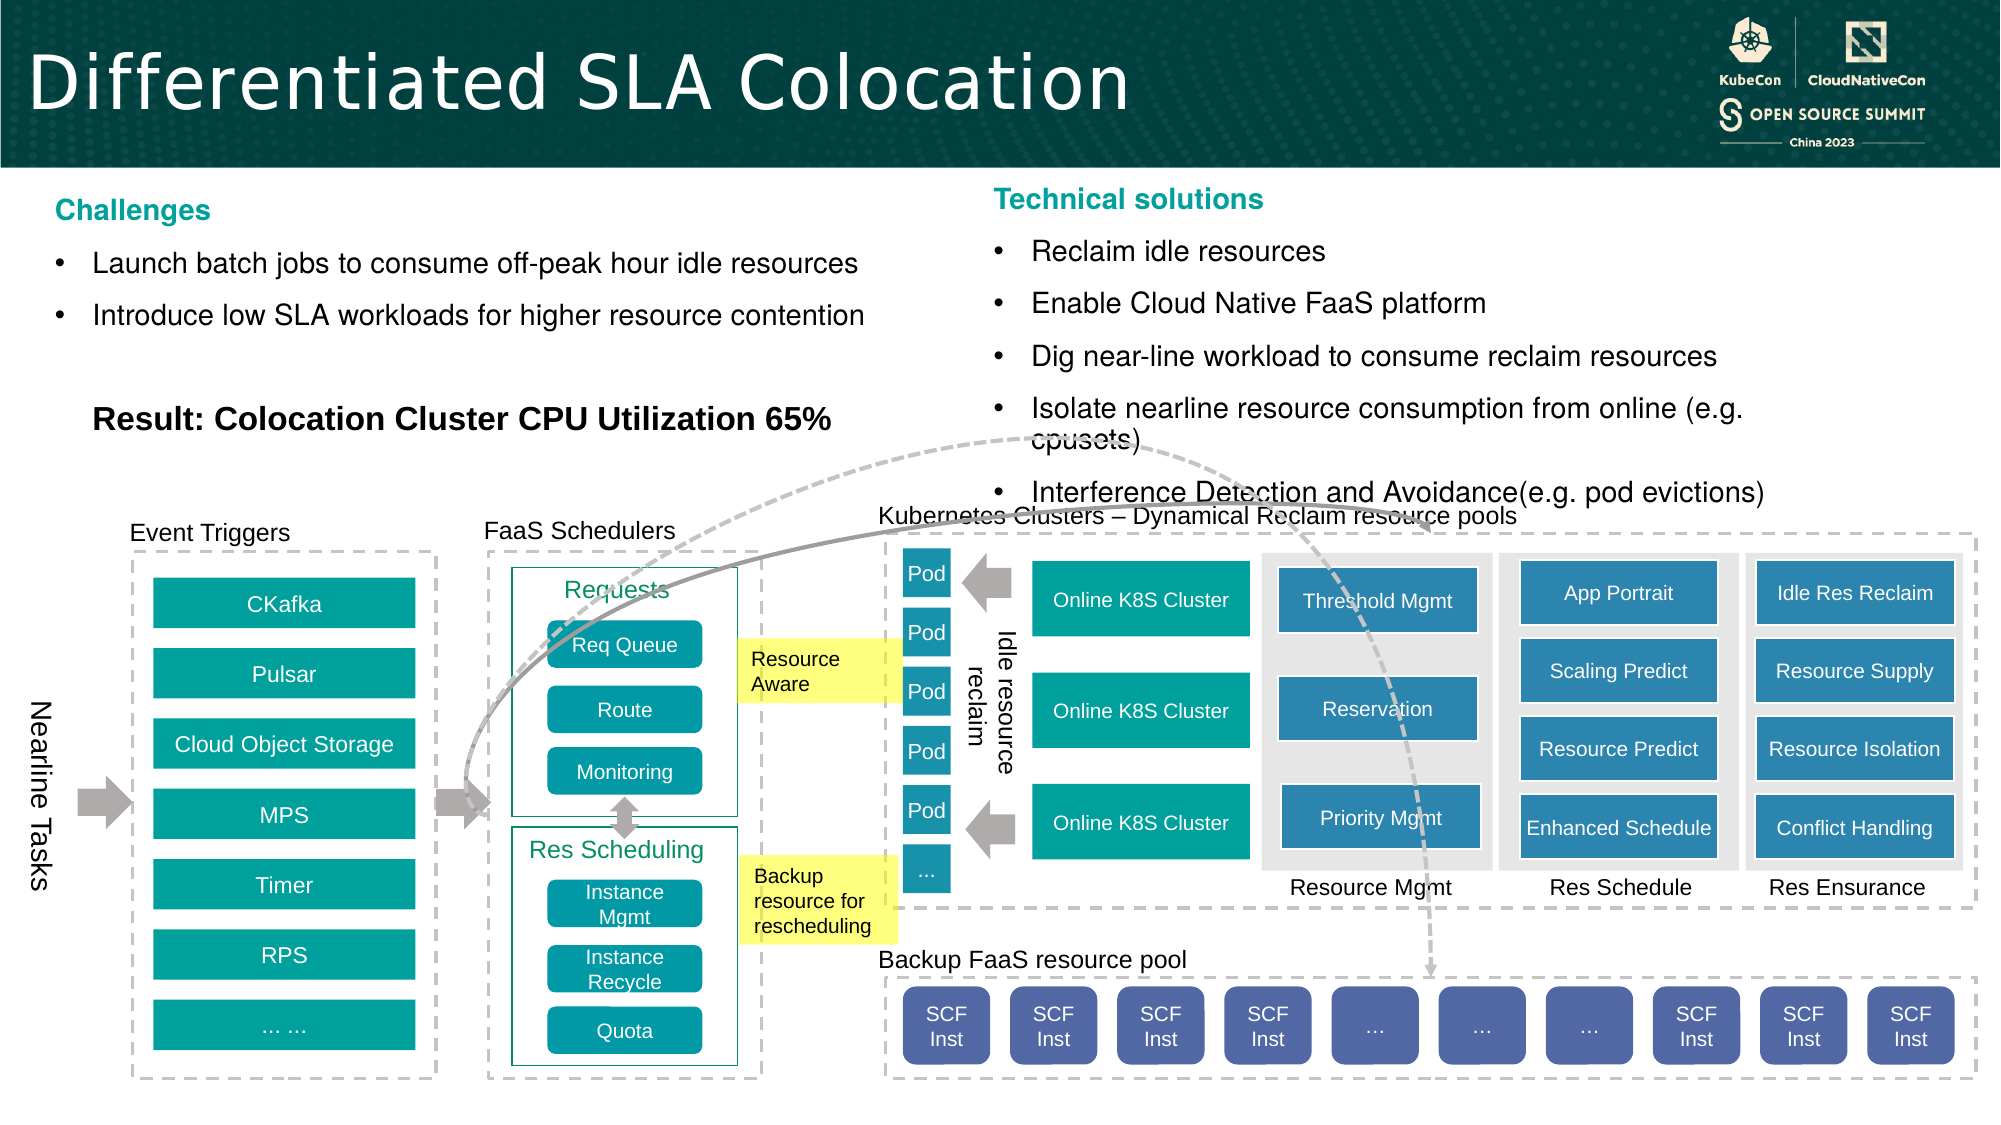

# Differentiated SLA Colocation
Technical solutions
Reclaim idle resources
Enable Cloud Native FaaS platform
Dig near-line workload to consume reclaim resources
Isolate nearline resource consumption from online (e.g. cpusets)
Interference Detection and Avoidance(e.g. pod evictions)
Challenges
Launch batch jobs to consume off-peak hour idle resources
Introduce low SLA workloads for higher resource contention

Result: Colocation Cluster CPU Utilization 65%
Kubernetes Clusters – Dynamical Reclaim resource pools
FaaS Schedulers
Event Triggers

Pod

App Portrait
Idle Res Reclaim
Online K8S Cluster
Requests

Threshold Mgmt
CKafka
Pod
Req Queue
Scaling Predict
Resource Supply
Resource Aware
Pulsar
Pod
Online K8S Cluster
Idle resource
reclaim
Reservation
Route
Resource Predict
Resource Isolation
Cloud Object Storage
Pod
Monitoring
Nearline Tasks

Online K8S Cluster
Priority Mgmt
Pod
MPS
Enhanced Schedule
Conflict Handling

Res Scheduling

...
Backup resource for rescheduling
Timer
Resource Mgmt
Res Schedule
Res Ensurance
Instance Mgmt
Backup FaaS resource pool
RPS
Instance Recycle

SCF Inst
SCF Inst
SCF Inst
SCF Inst
…
…
…
SCF Inst
SCF Inst
SCF Inst
... ...
Quota